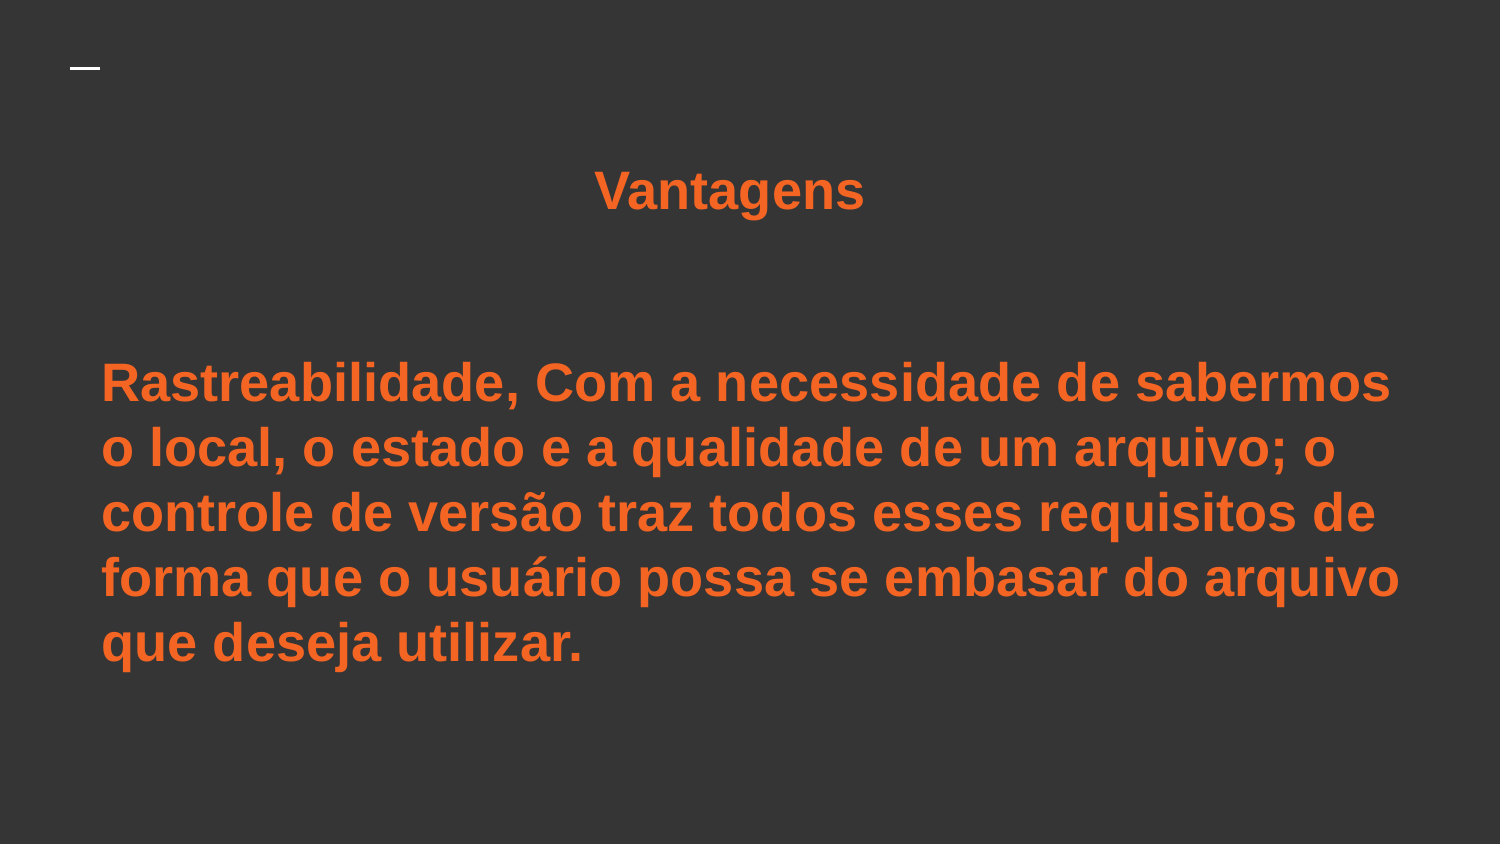

# Vantagens
Rastreabilidade, Com a necessidade de sabermos o local, o estado e a qualidade de um arquivo; o controle de versão traz todos esses requisitos de forma que o usuário possa se embasar do arquivo que deseja utilizar.